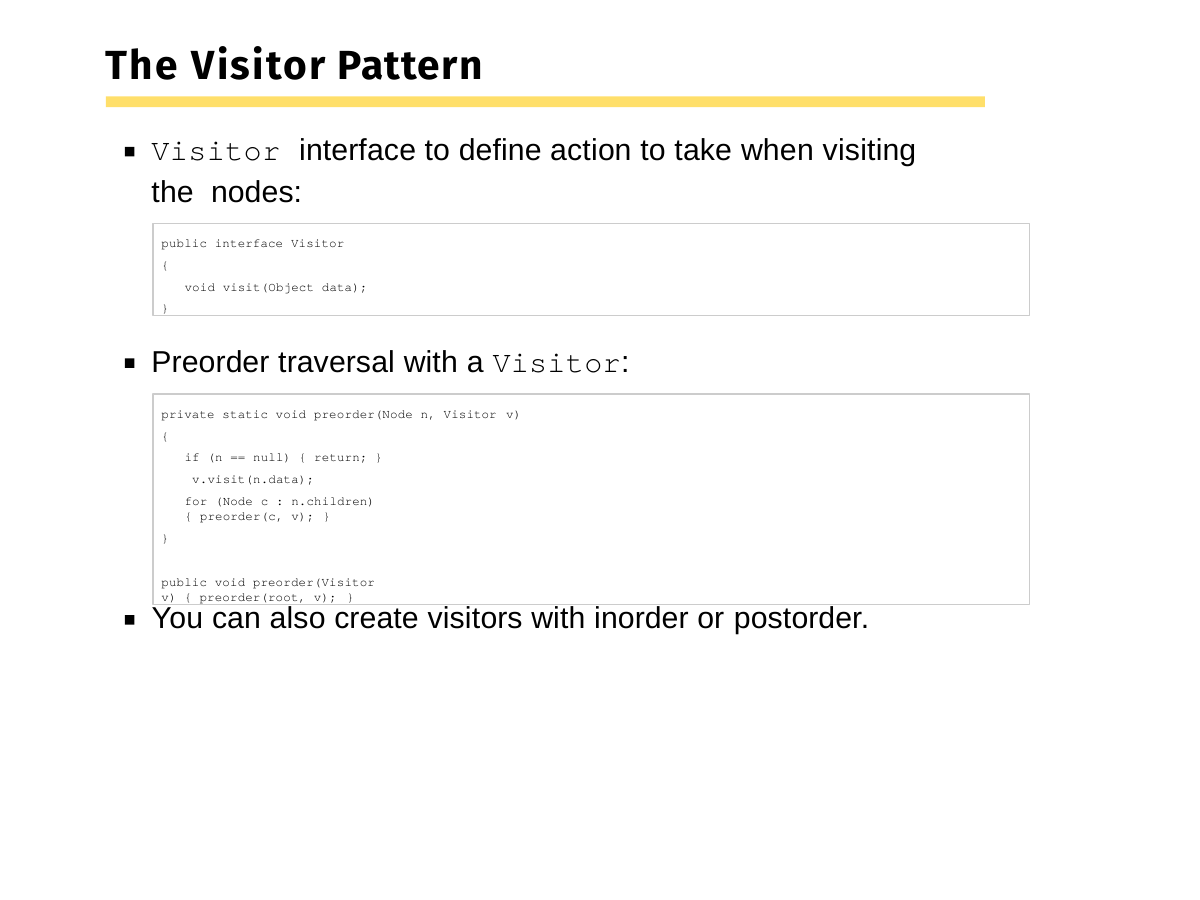

# The Visitor Pattern

Visitor interface to define action to take when visiting the  nodes:

public interface Visitor
{
void visit(Object data);
}
Preorder traversal with a Visitor:

private static void preorder(Node n, Visitor v)
{
if (n == null) { return; }  v.visit(n.data);
for (Node c : n.children) { preorder(c, v); }
}

public void preorder(Visitor v) { preorder(root, v); }
You can also create visitors with inorder or postorder.